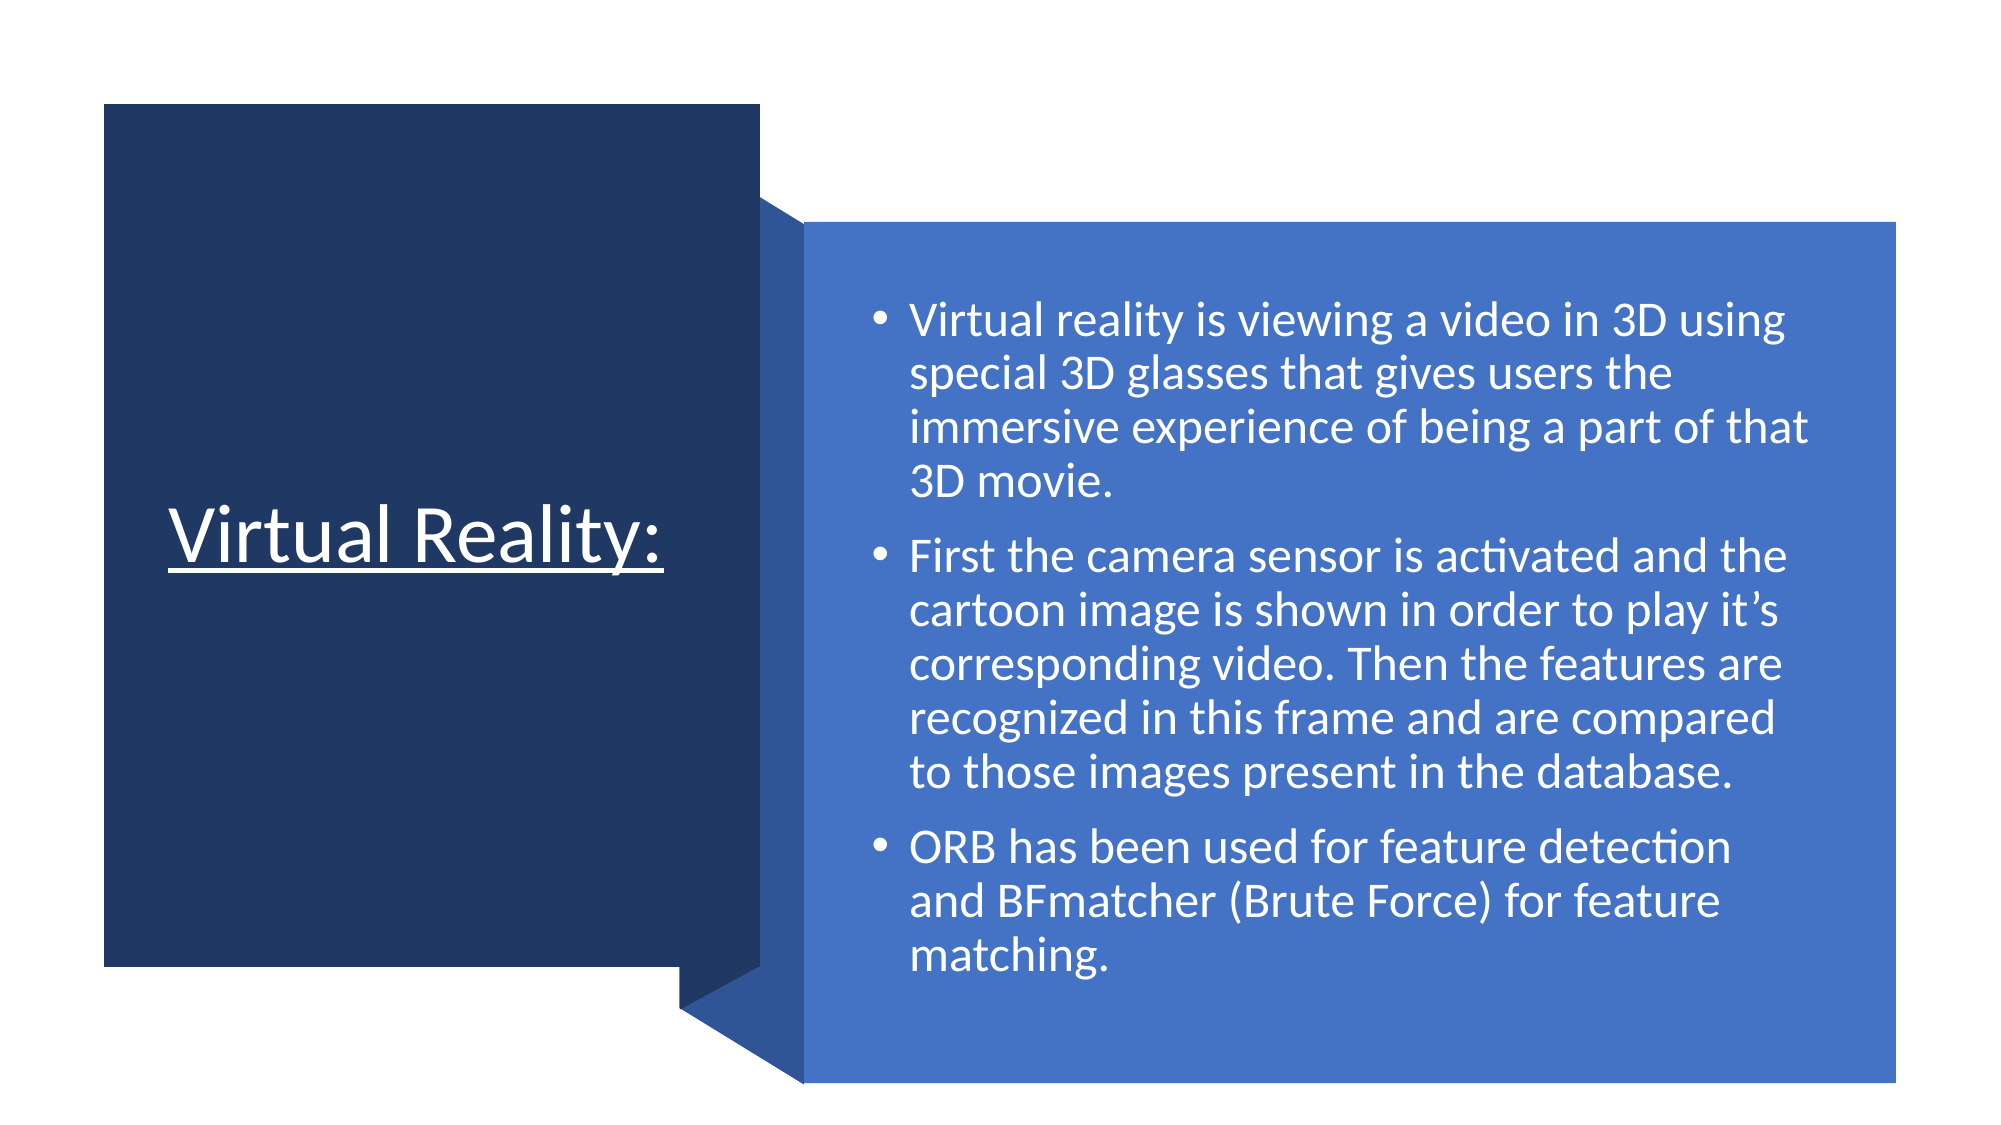

# Virtual Reality:

Virtual reality is viewing a video in 3D using special 3D glasses that gives users the immersive experience of being a part of that 3D movie.
First the camera sensor is activated and the cartoon image is shown in order to play it’s corresponding video. Then the features are recognized in this frame and are compared to those images present in the database.
ORB has been used for feature detection and BFmatcher (Brute Force) for feature matching.